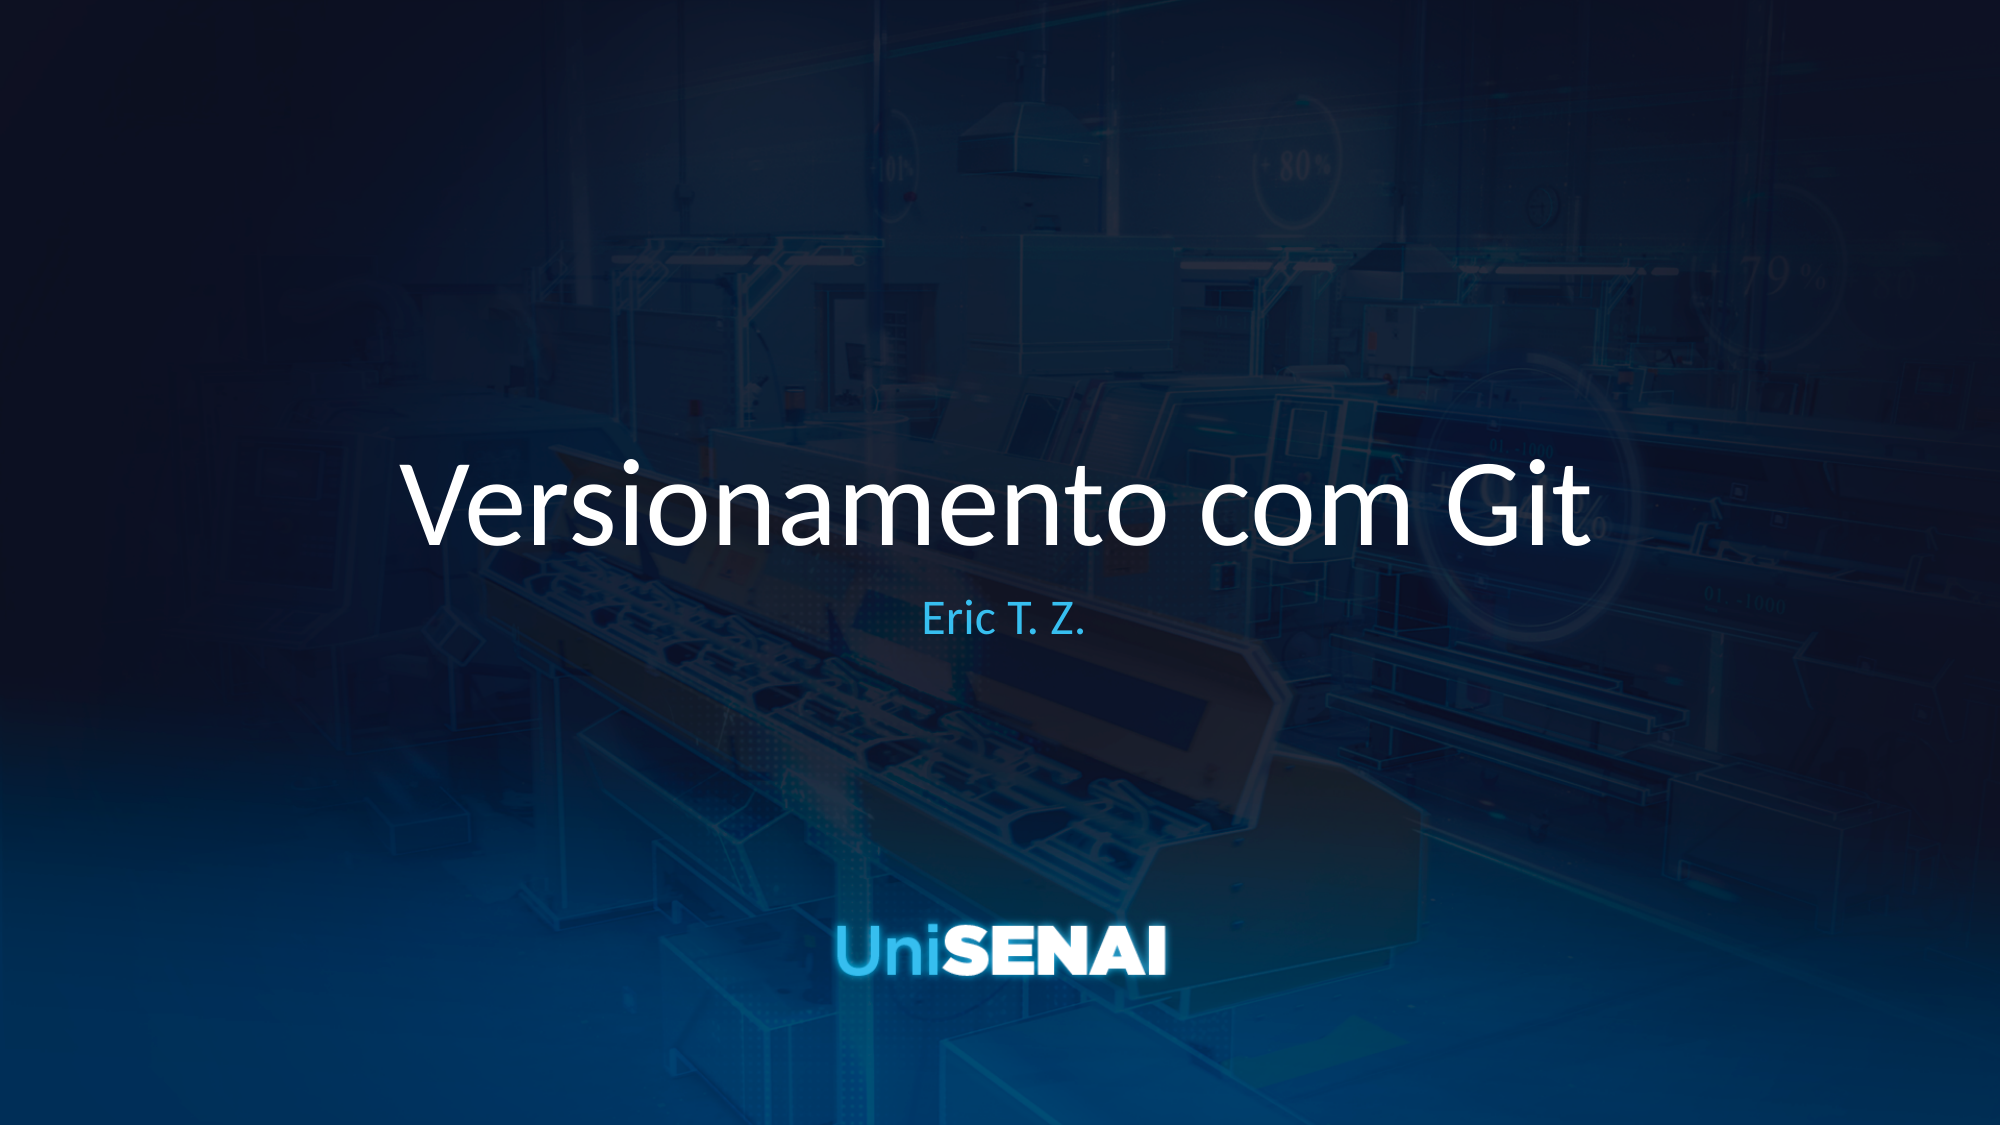

# Versionamento com Git
Eric T. Z.